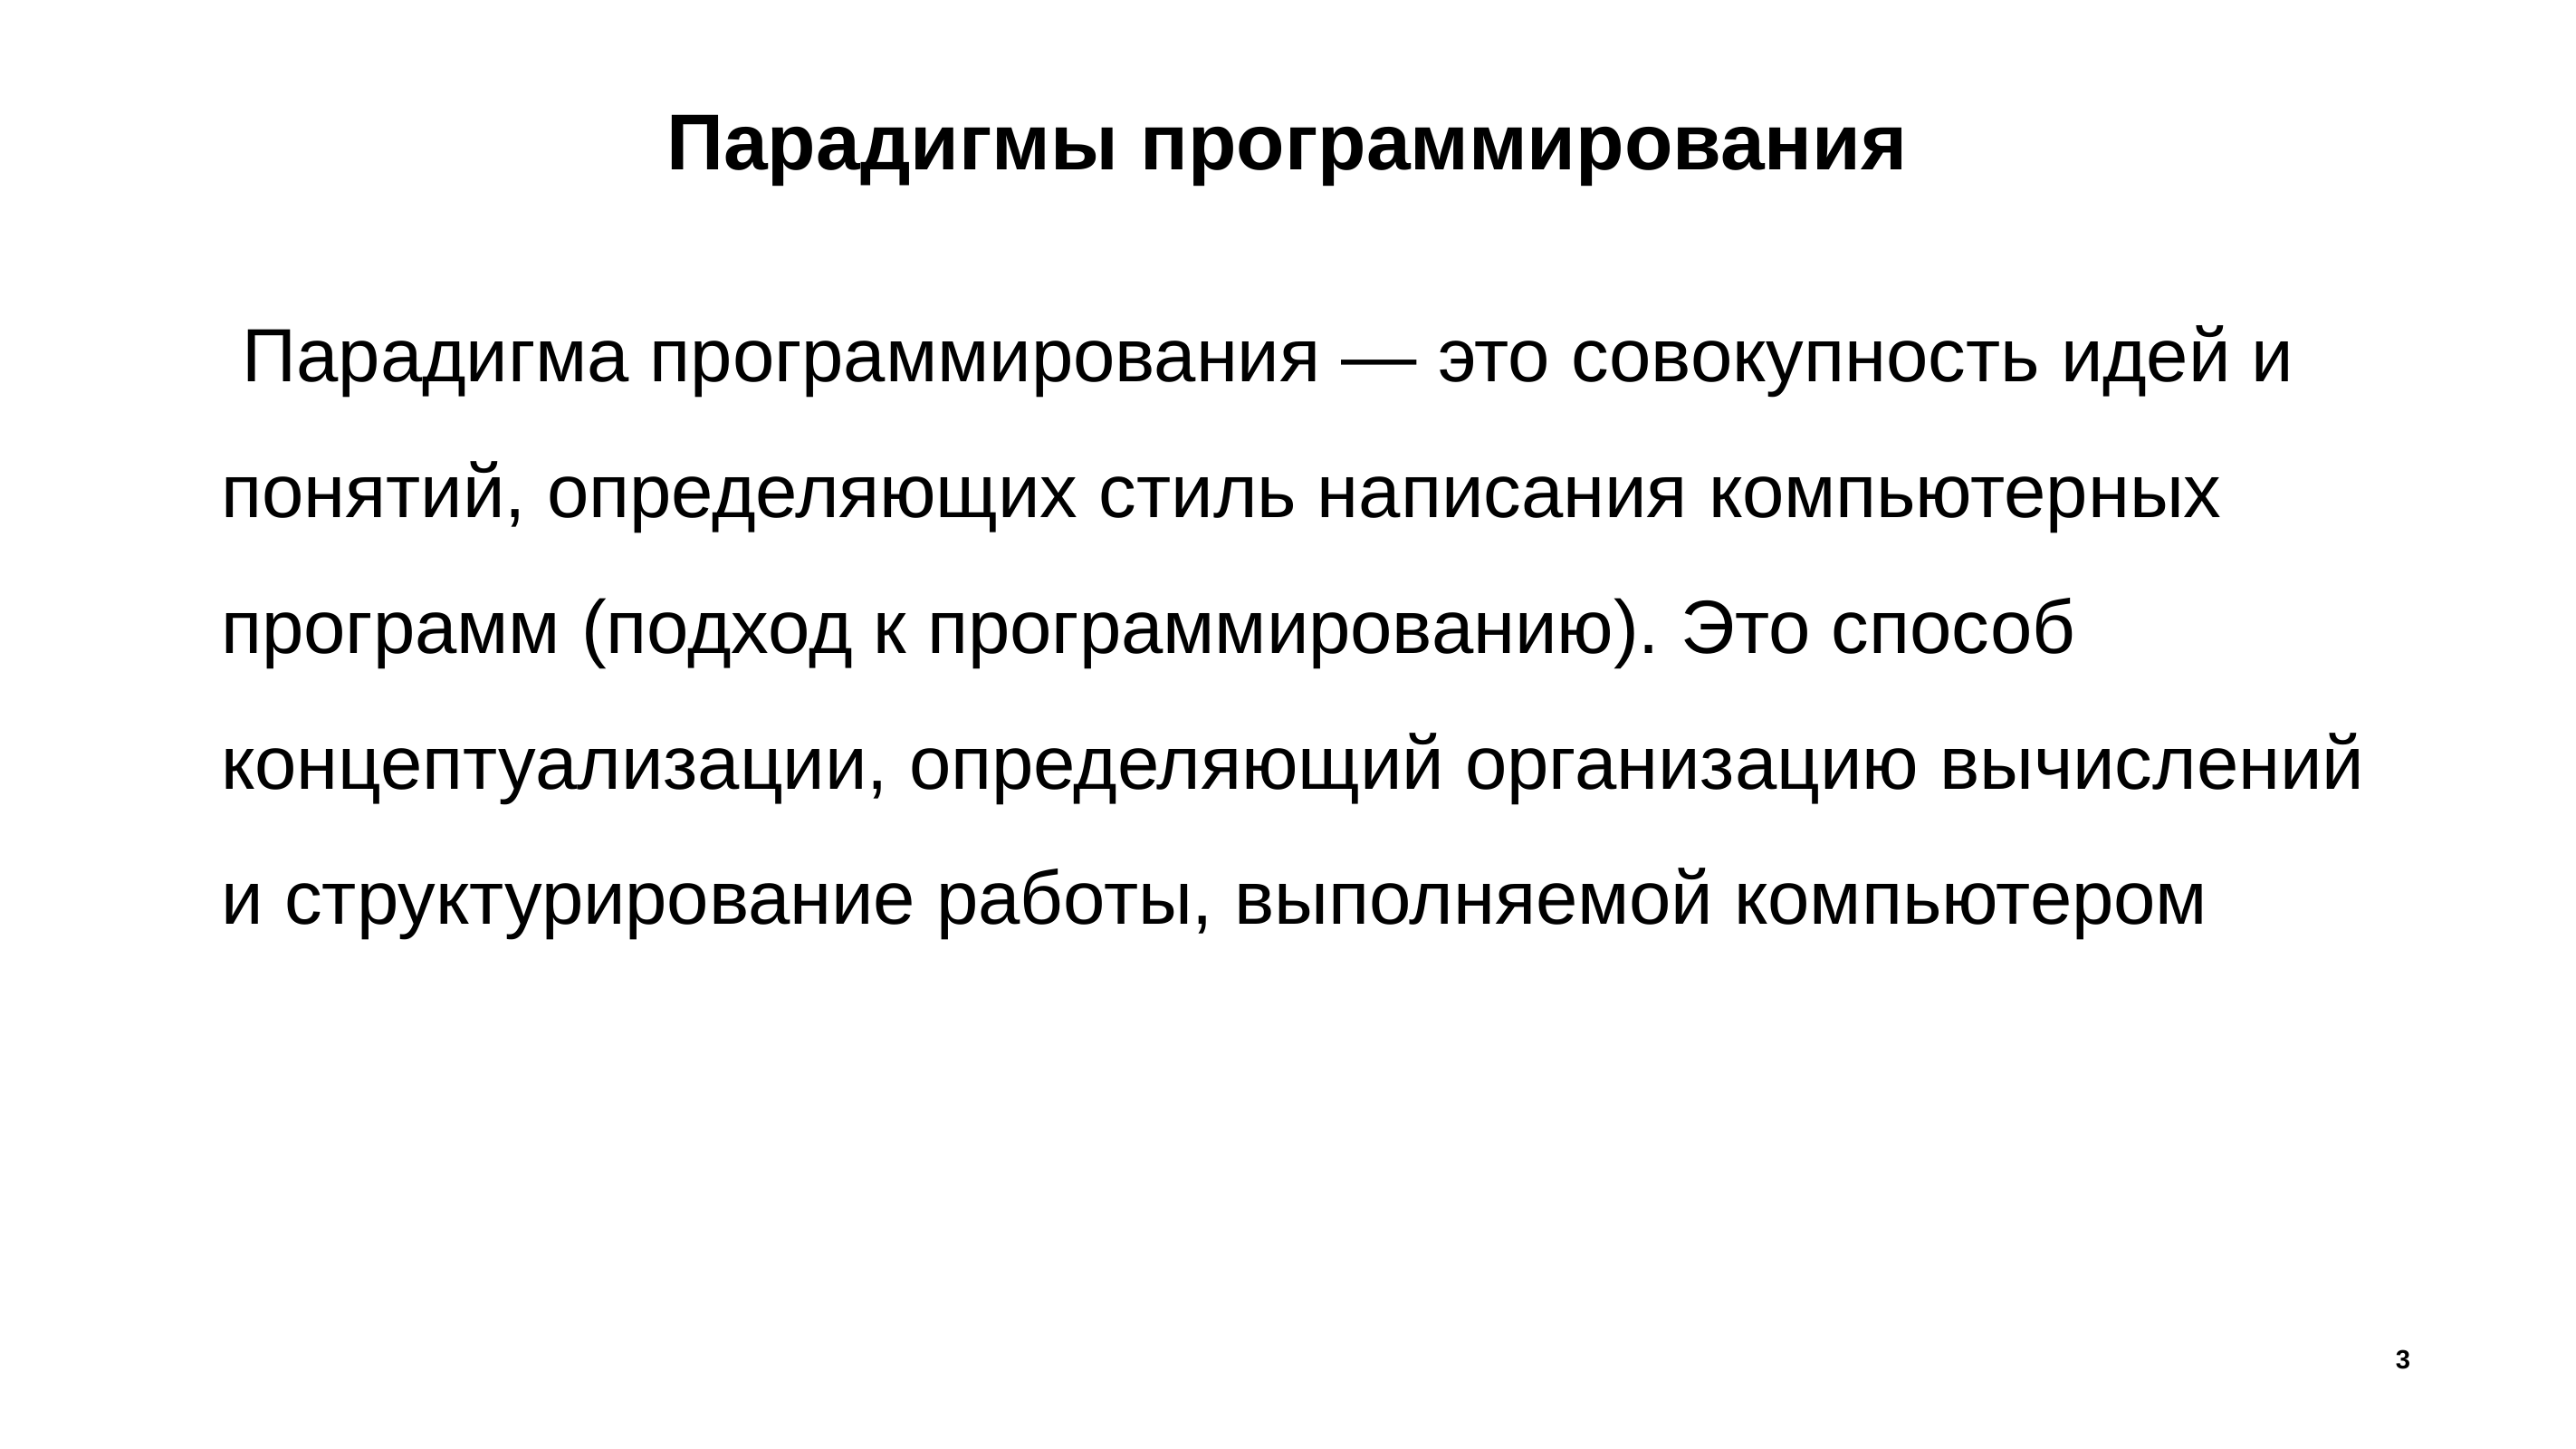

# Парадигмы программирования
 Парадигма программирования — это совокупность идей и понятий, определяющих стиль написания компьютерных программ (подход к программированию). Это способ концептуализации, определяющий организацию вычислений и структурирование работы, выполняемой компьютером
3